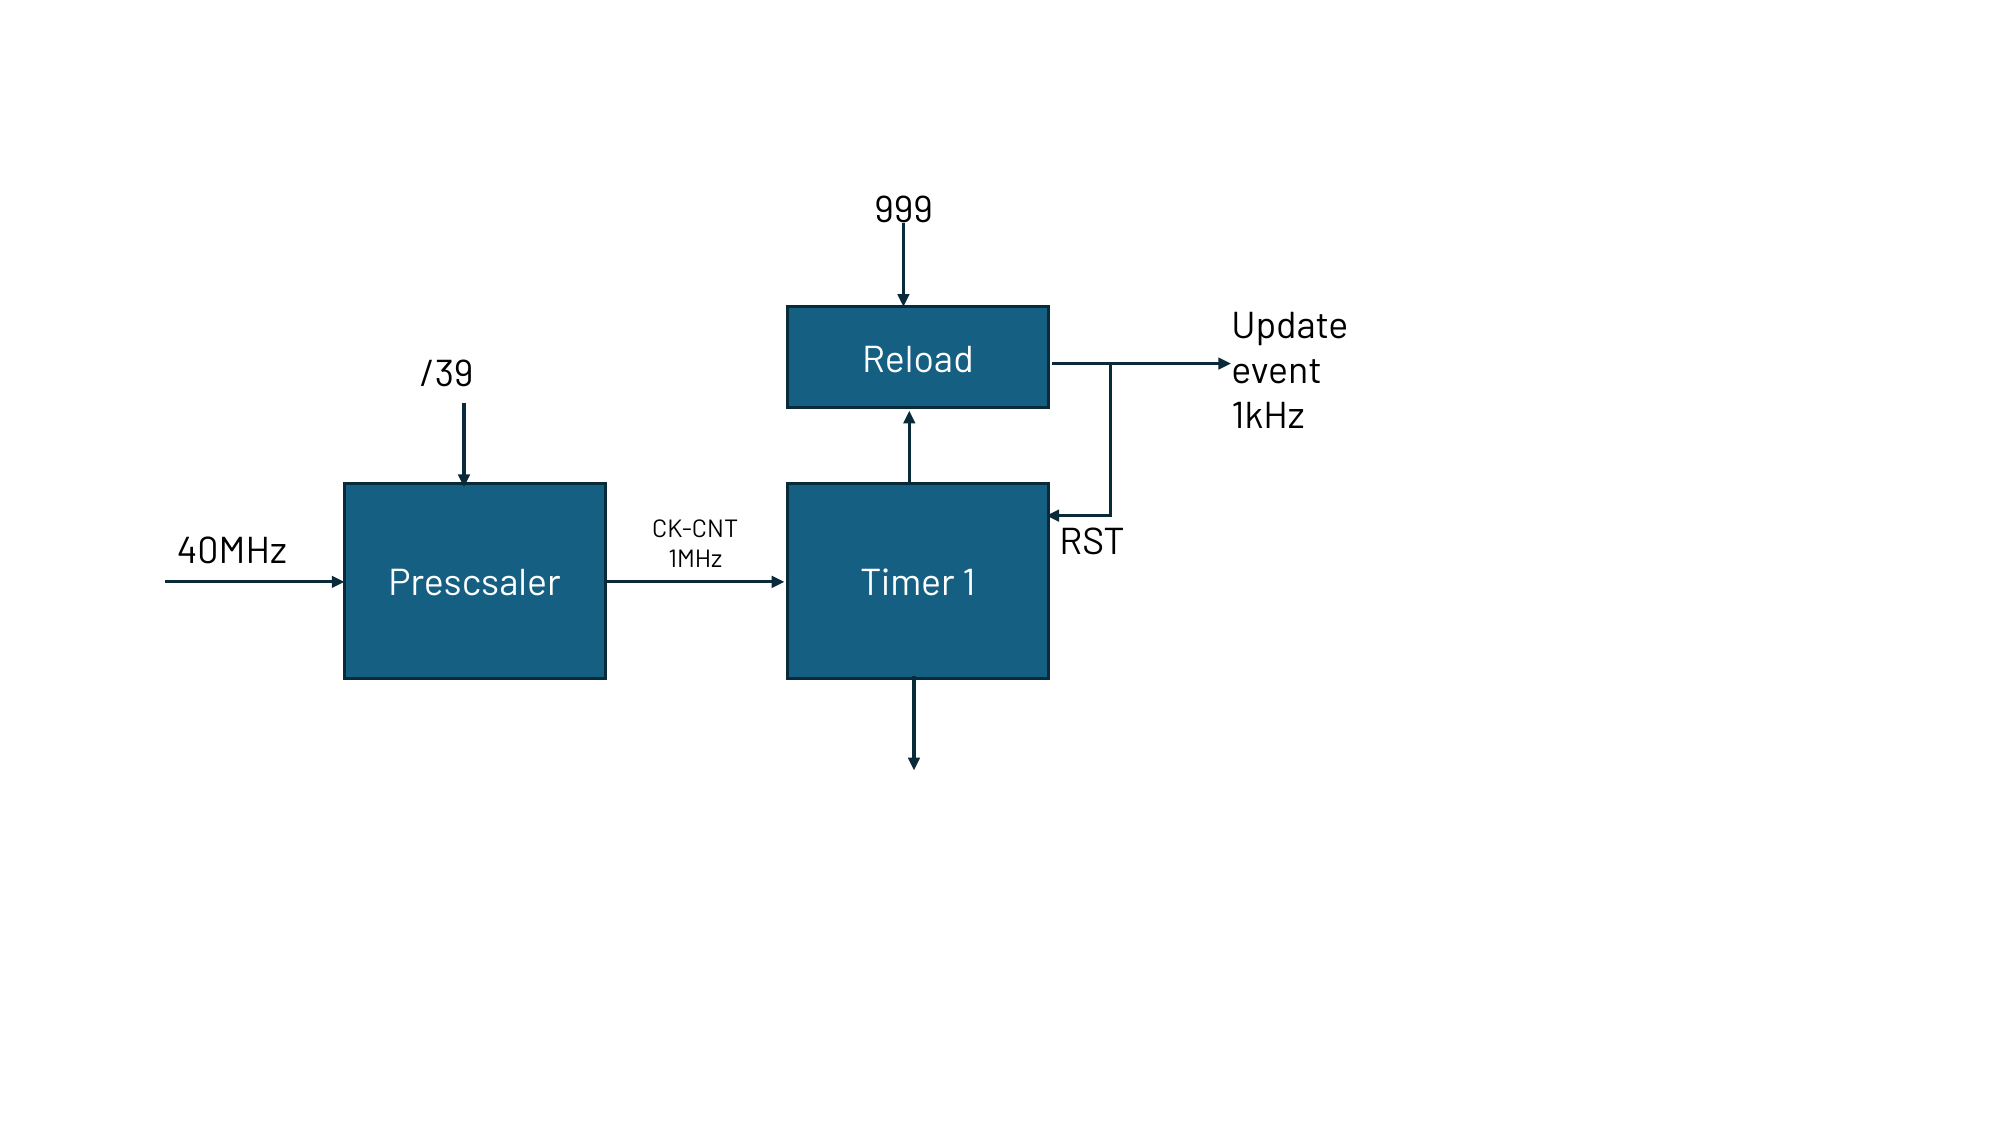

999

Update event
1kHz
Reload
/39

Prescsaler
Timer 1
CK-CNT
1MHz
RST
40MHz